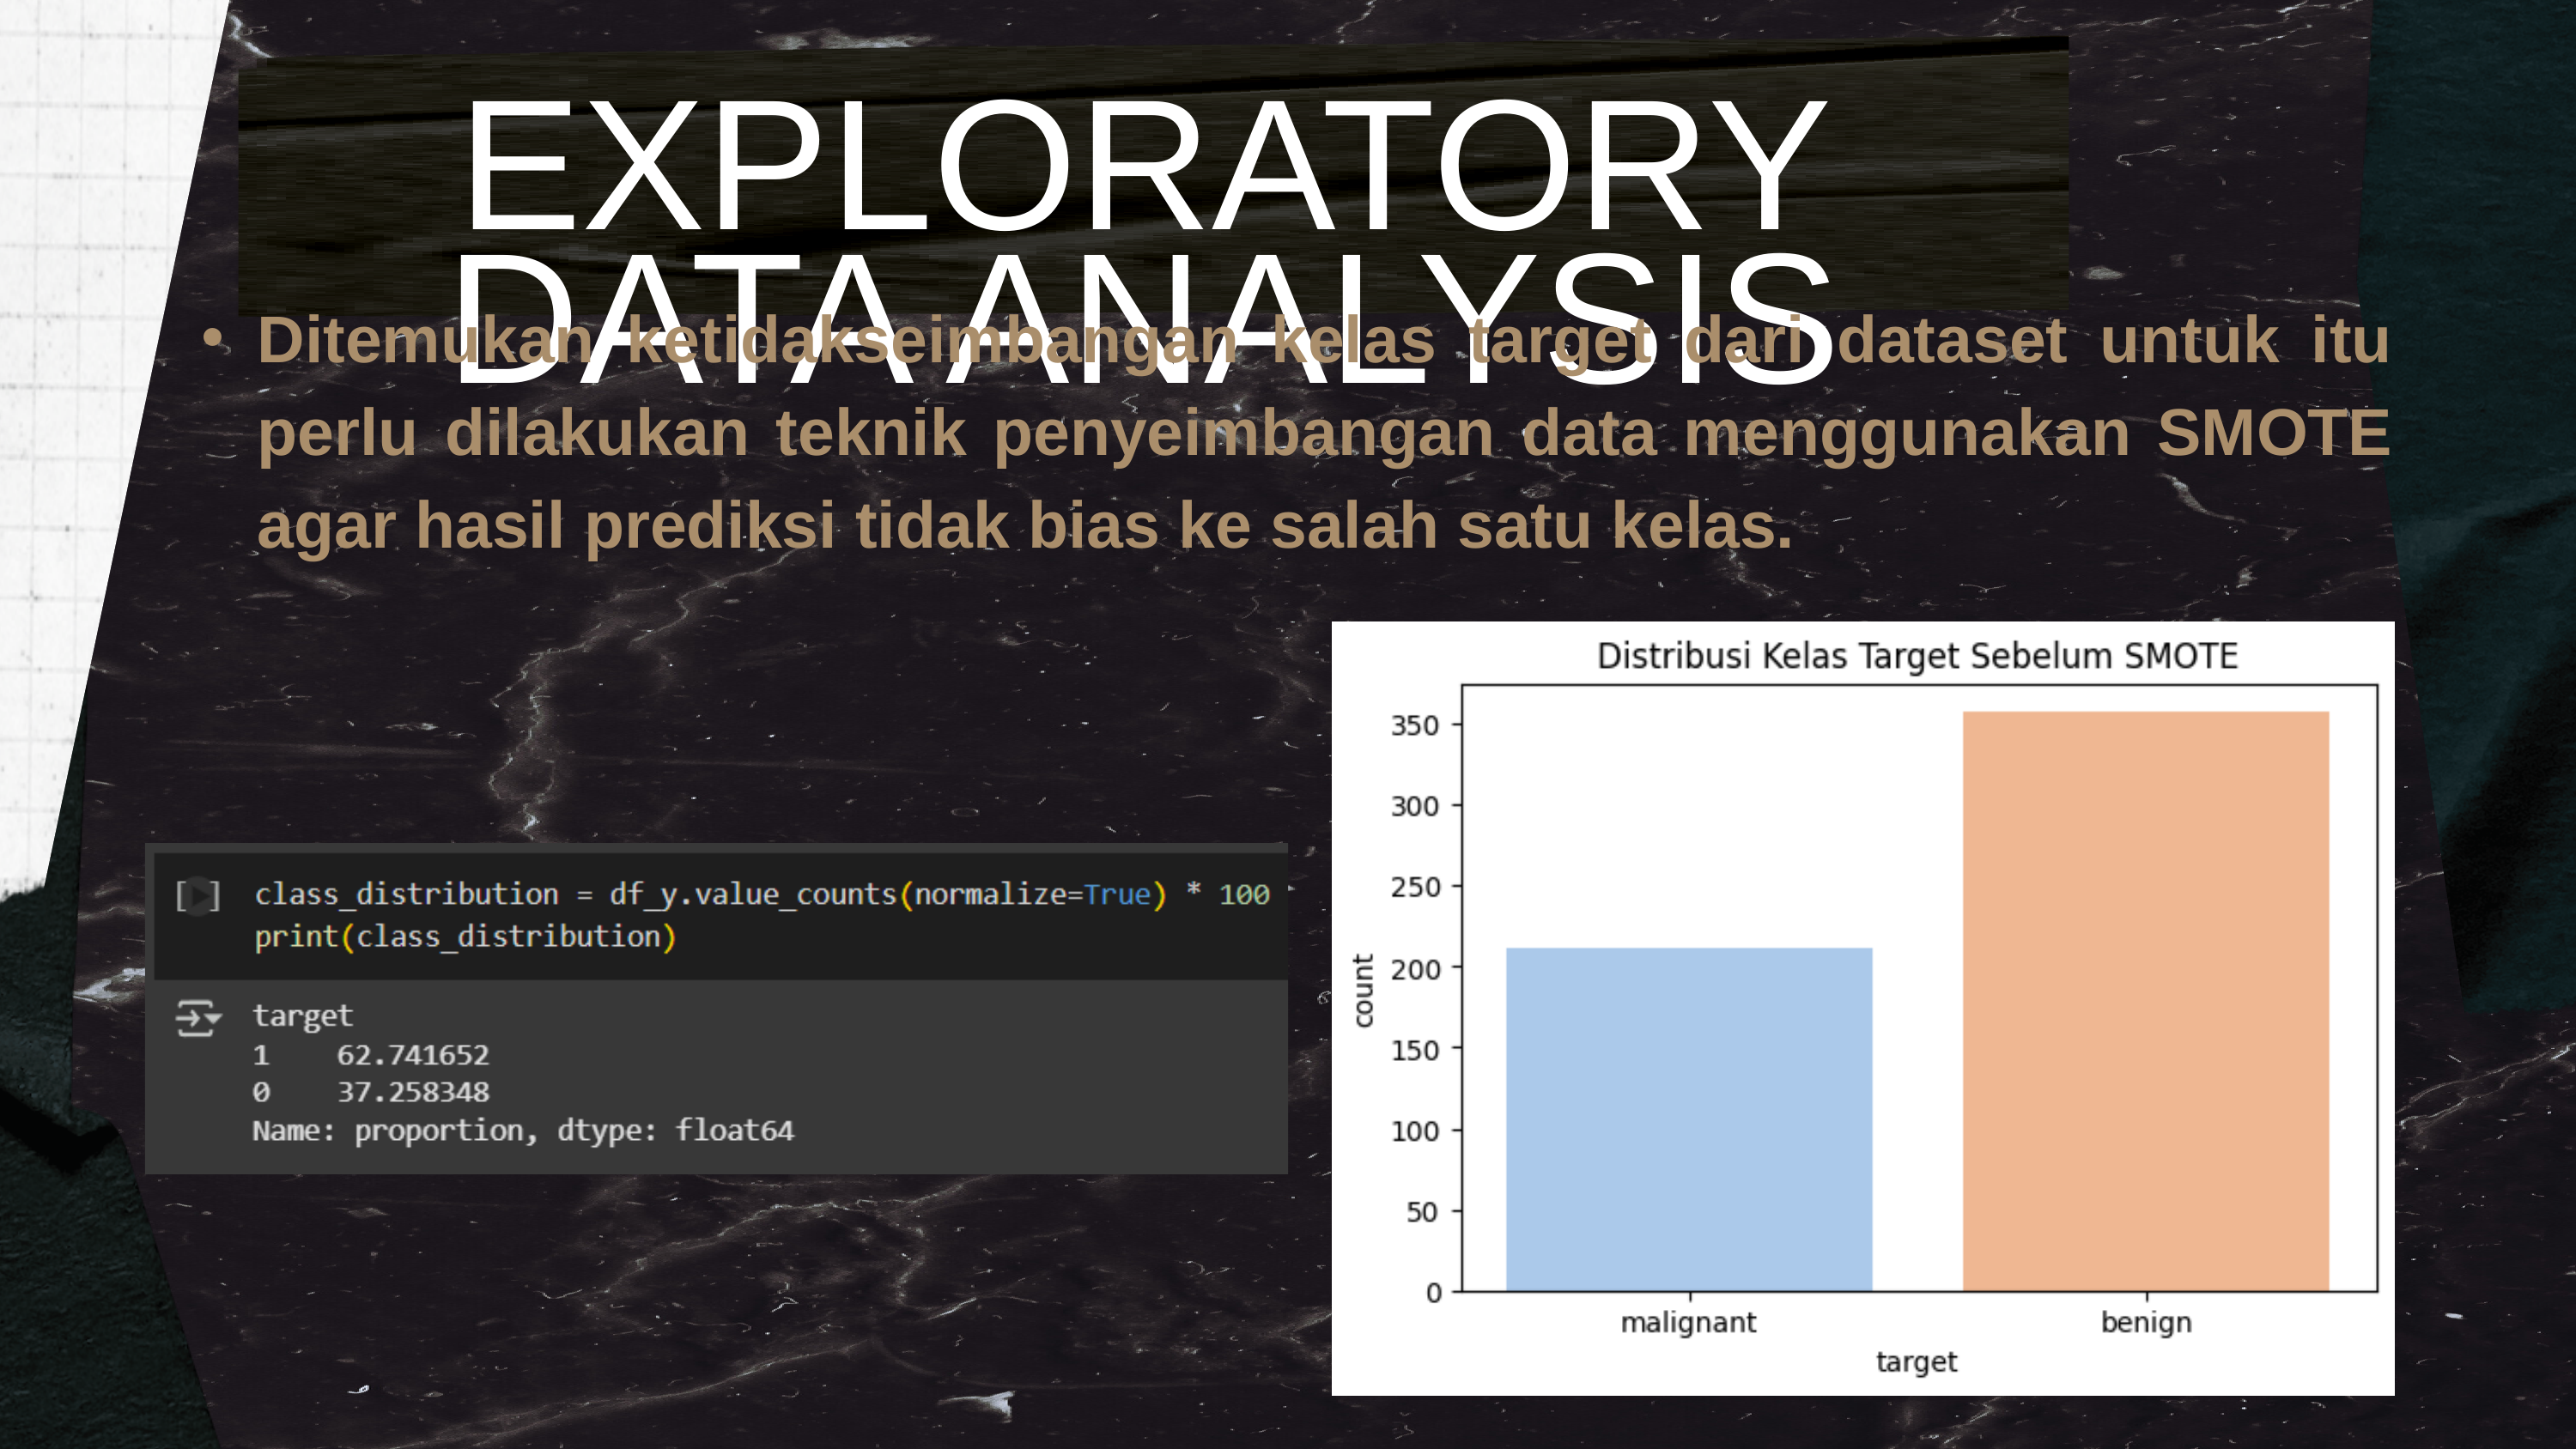

EXPLORATORY DATA ANALYSIS
Ditemukan ketidakseimbangan kelas target dari dataset untuk itu perlu dilakukan teknik penyeimbangan data menggunakan SMOTE agar hasil prediksi tidak bias ke salah satu kelas.